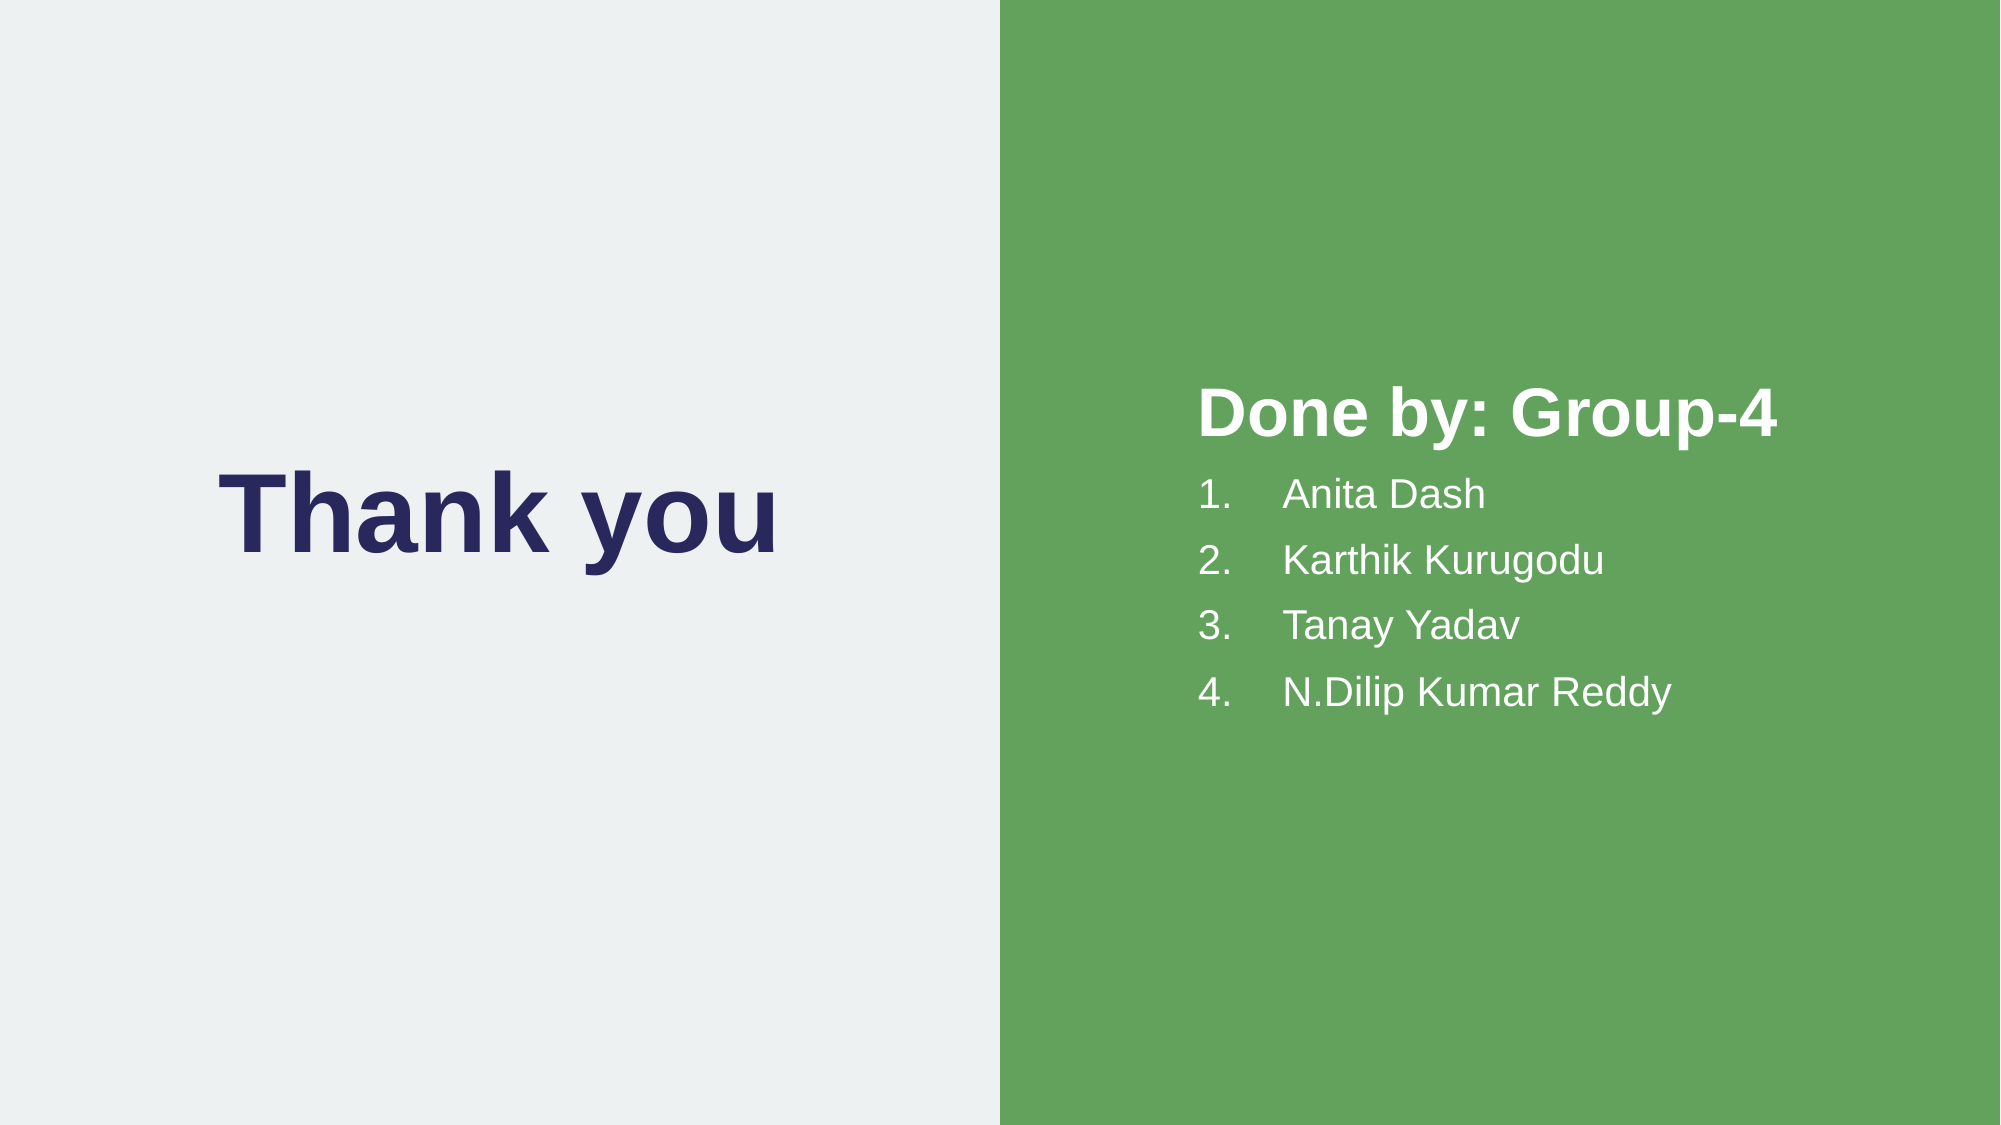

Done by: Group-4
Anita Dash
Karthik Kurugodu
Tanay Yadav
N.Dilip Kumar Reddy

# Thank you